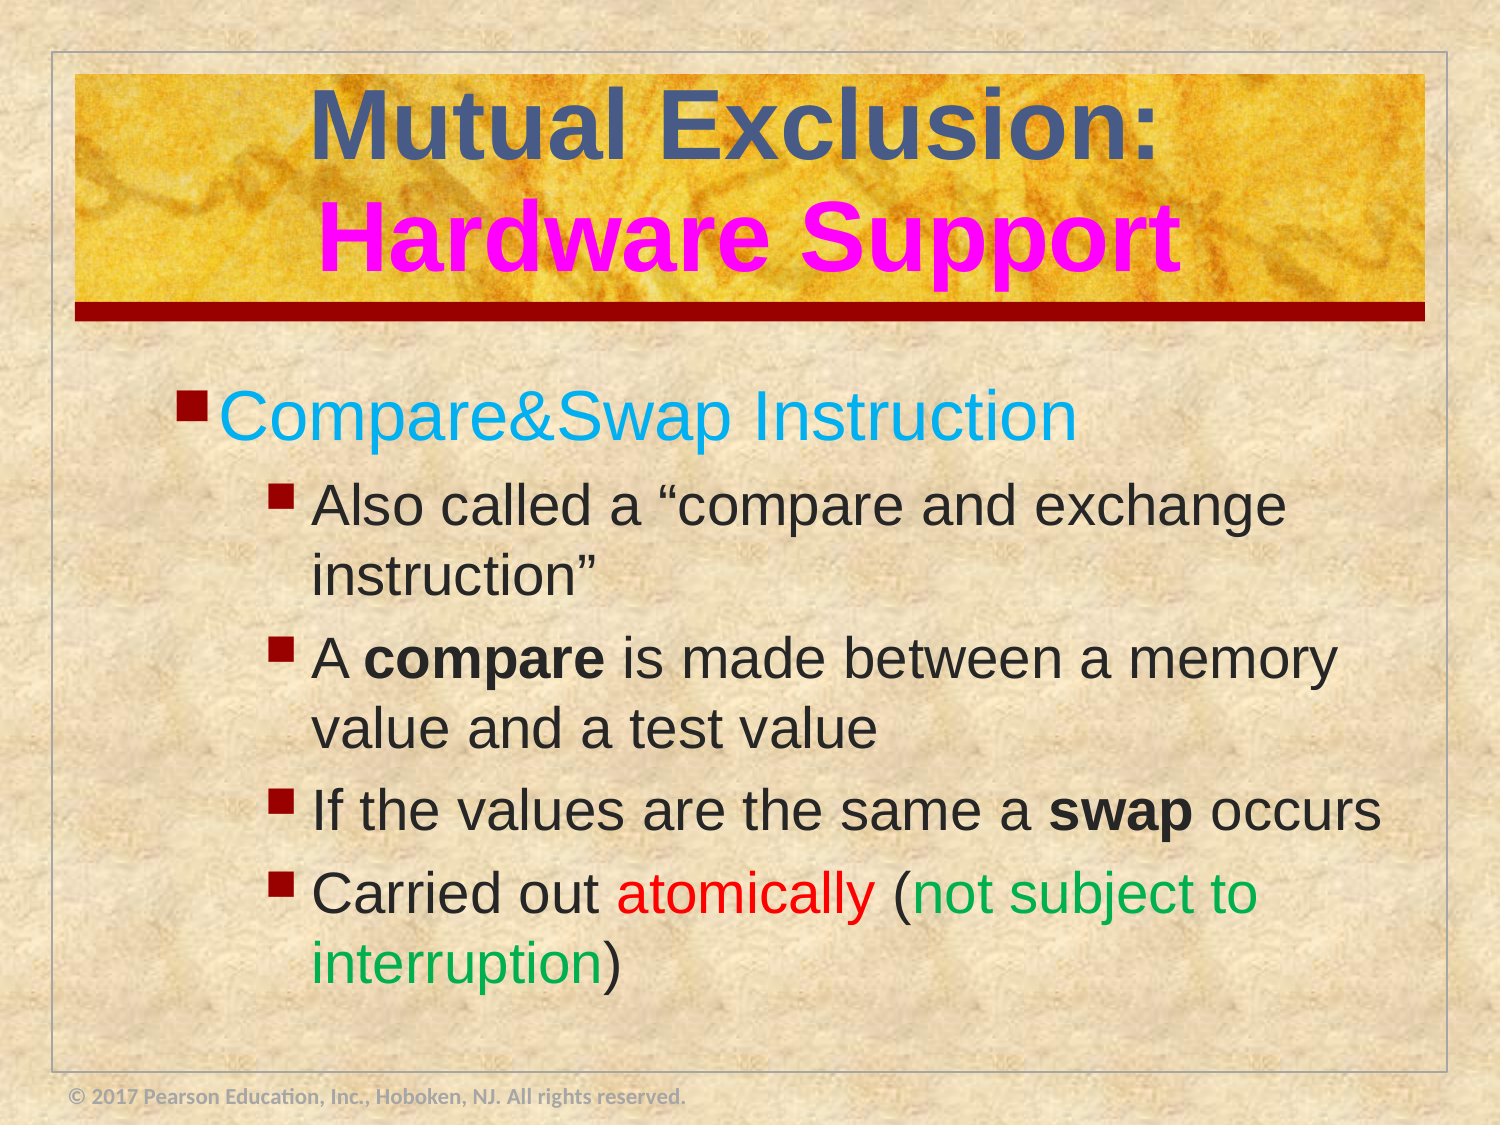

# Mutual Exclusion: Hardware Support
Compare&Swap Instruction
Also called a “compare and exchange instruction”
A compare is made between a memory value and a test value
If the values are the same a swap occurs
Carried out atomically (not subject to interruption)
© 2017 Pearson Education, Inc., Hoboken, NJ. All rights reserved.